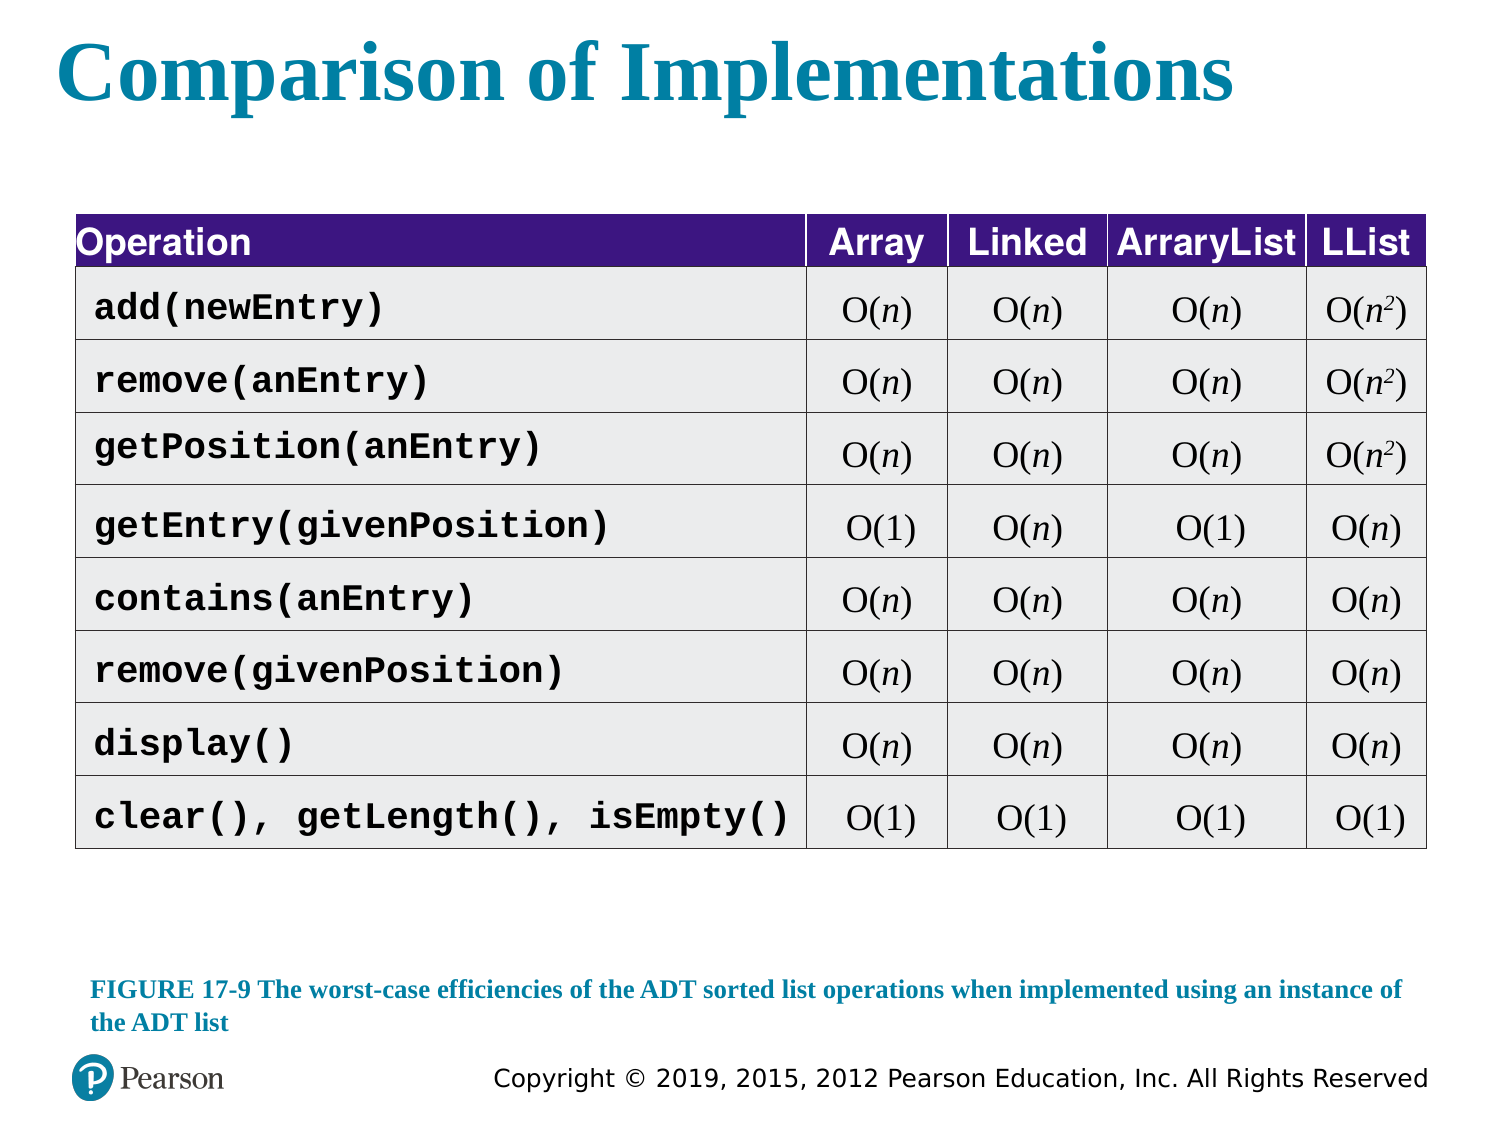

# Comparison of Implementations
| Operation | Array | Linked | ArraryList | LList |
| --- | --- | --- | --- | --- |
| add(newEntry) | O(n) | O(n) | O(n) | O(n2) |
| remove(anEntry) | O(n) | O(n) | O(n) | O(n2) |
| getPosition(anEntry) | O(n) | O(n) | O(n) | O(n2) |
| getEntry(givenPosition) | O(1) | O(n) | O(1) | O(n) |
| contains(anEntry) | O(n) | O(n) | O(n) | O(n) |
| remove(givenPosition) | O(n) | O(n) | O(n) | O(n) |
| display() | O(n) | O(n) | O(n) | O(n) |
| clear(), getLength(), isEmpty() | O(1) | O(1) | O(1) | O(1) |
FIGURE 17-9 The worst-case efficiencies of the ADT sorted list operations when implemented using an instance of the ADT list